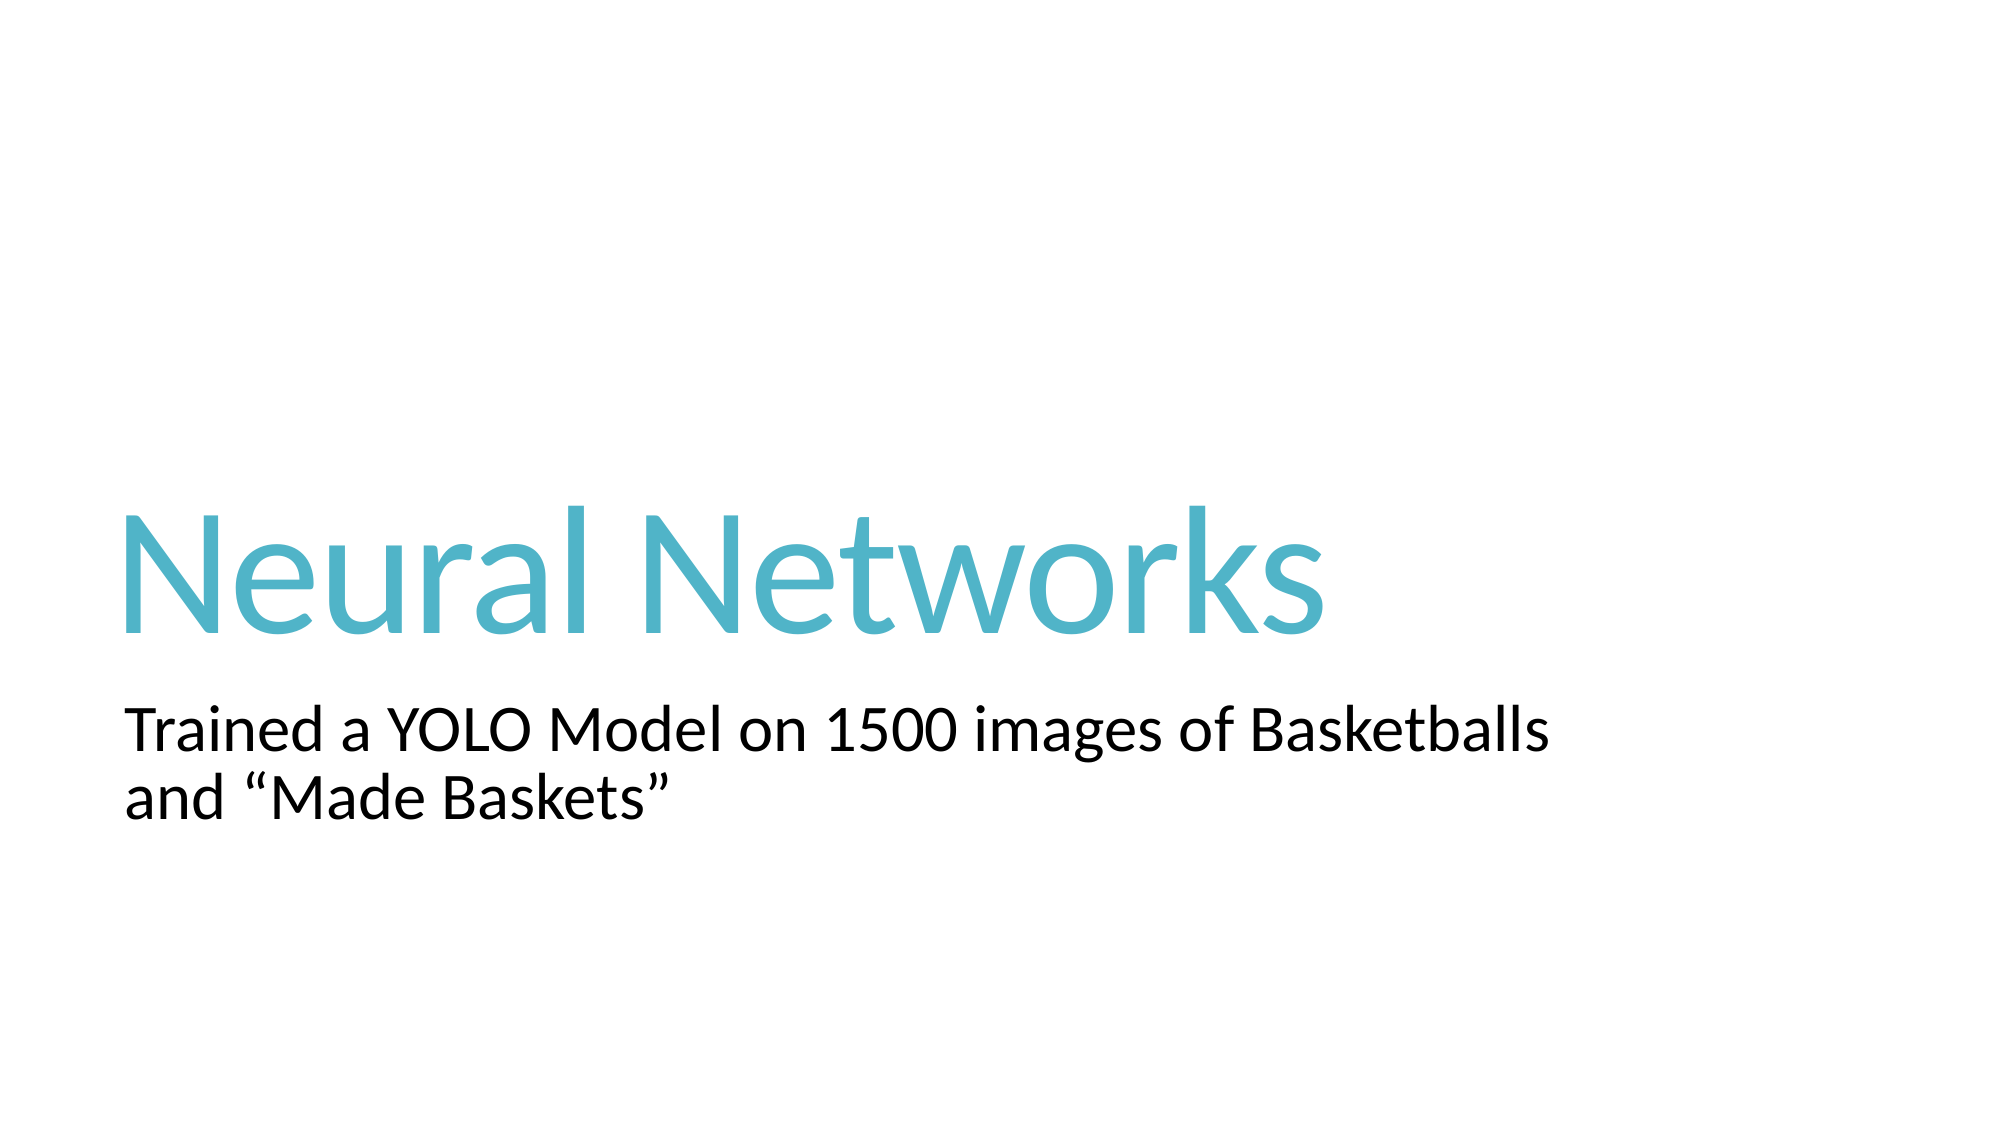

# Neural Networks
Trained a YOLO Model on 1500 images of Basketballs and “Made Baskets”